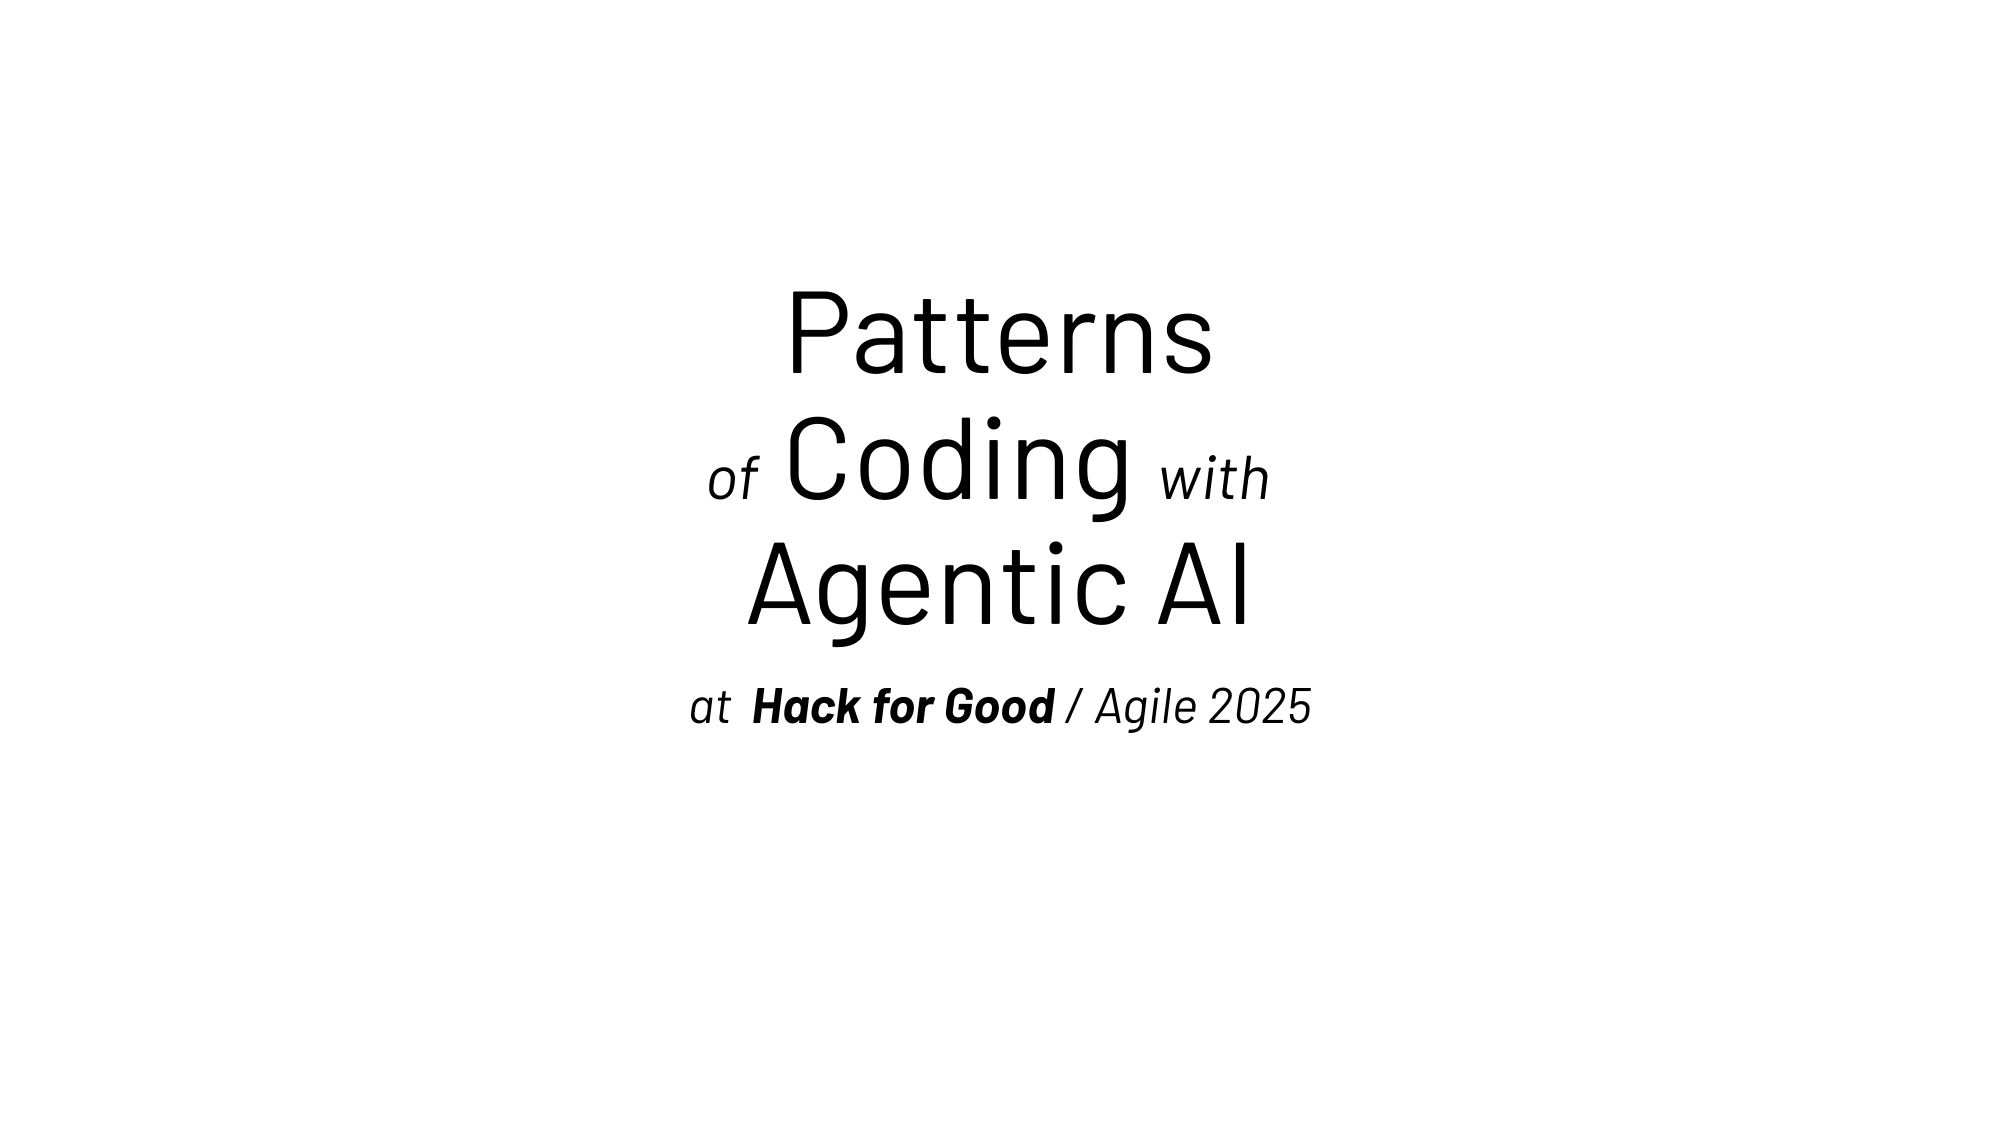

# Patterns of Coding with Agentic AI
at  Hack for Good / Agile 2025